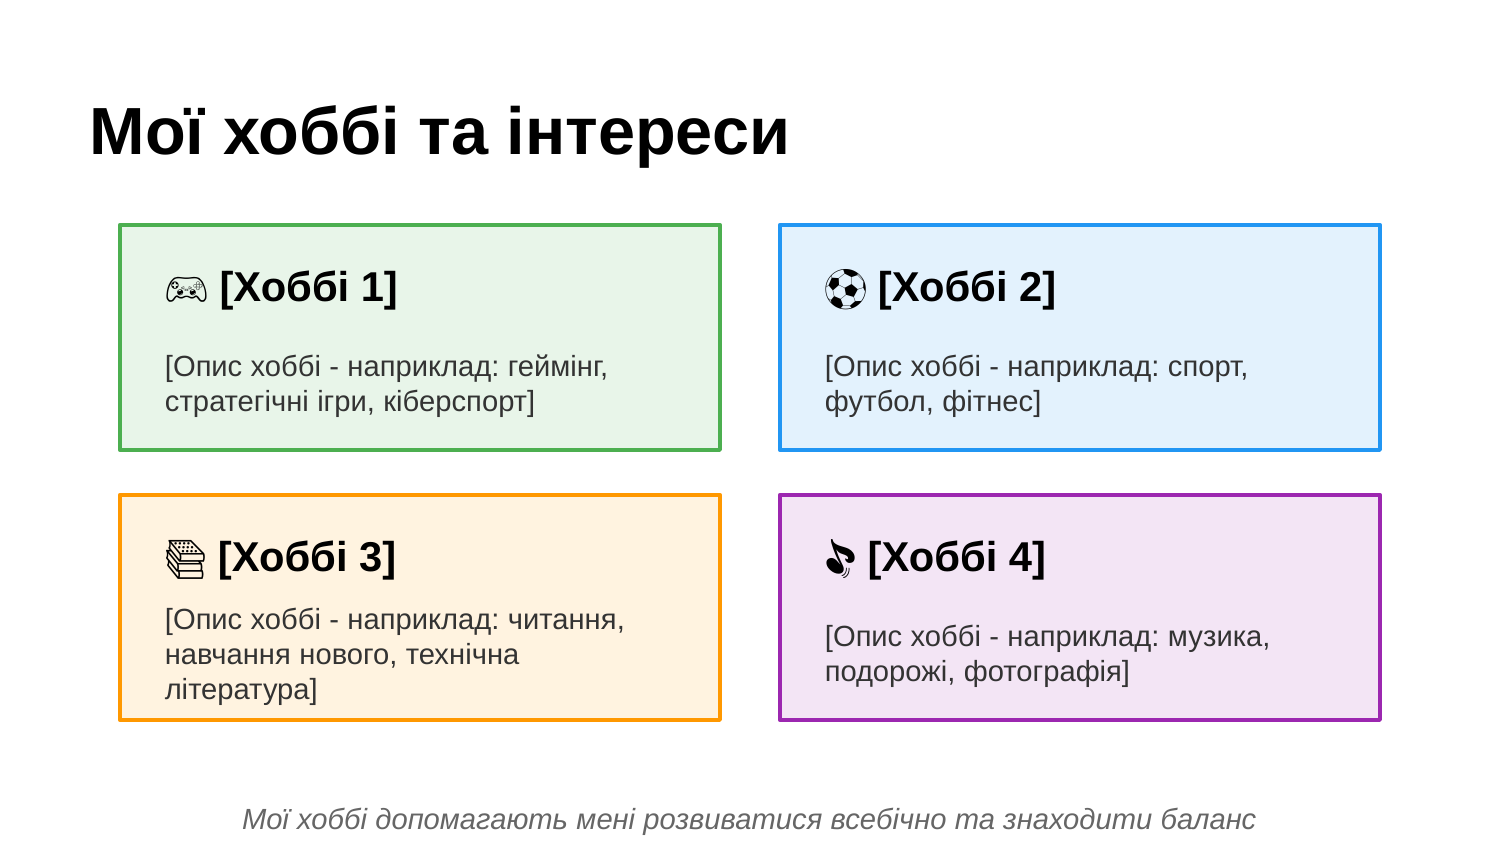

Мої хоббі та інтереси

🎮 [Хоббі 1]
⚽ [Хоббі 2]
[Опис хоббі - наприклад: геймінг, стратегічні ігри, кіберспорт]
[Опис хоббі - наприклад: спорт, футбол, фітнес]

📚 [Хоббі 3]
🎵 [Хоббі 4]
[Опис хоббі - наприклад: читання, навчання нового, технічна література]
[Опис хоббі - наприклад: музика, подорожі, фотографія]
Мої хоббі допомагають мені розвиватися всебічно та знаходити баланс